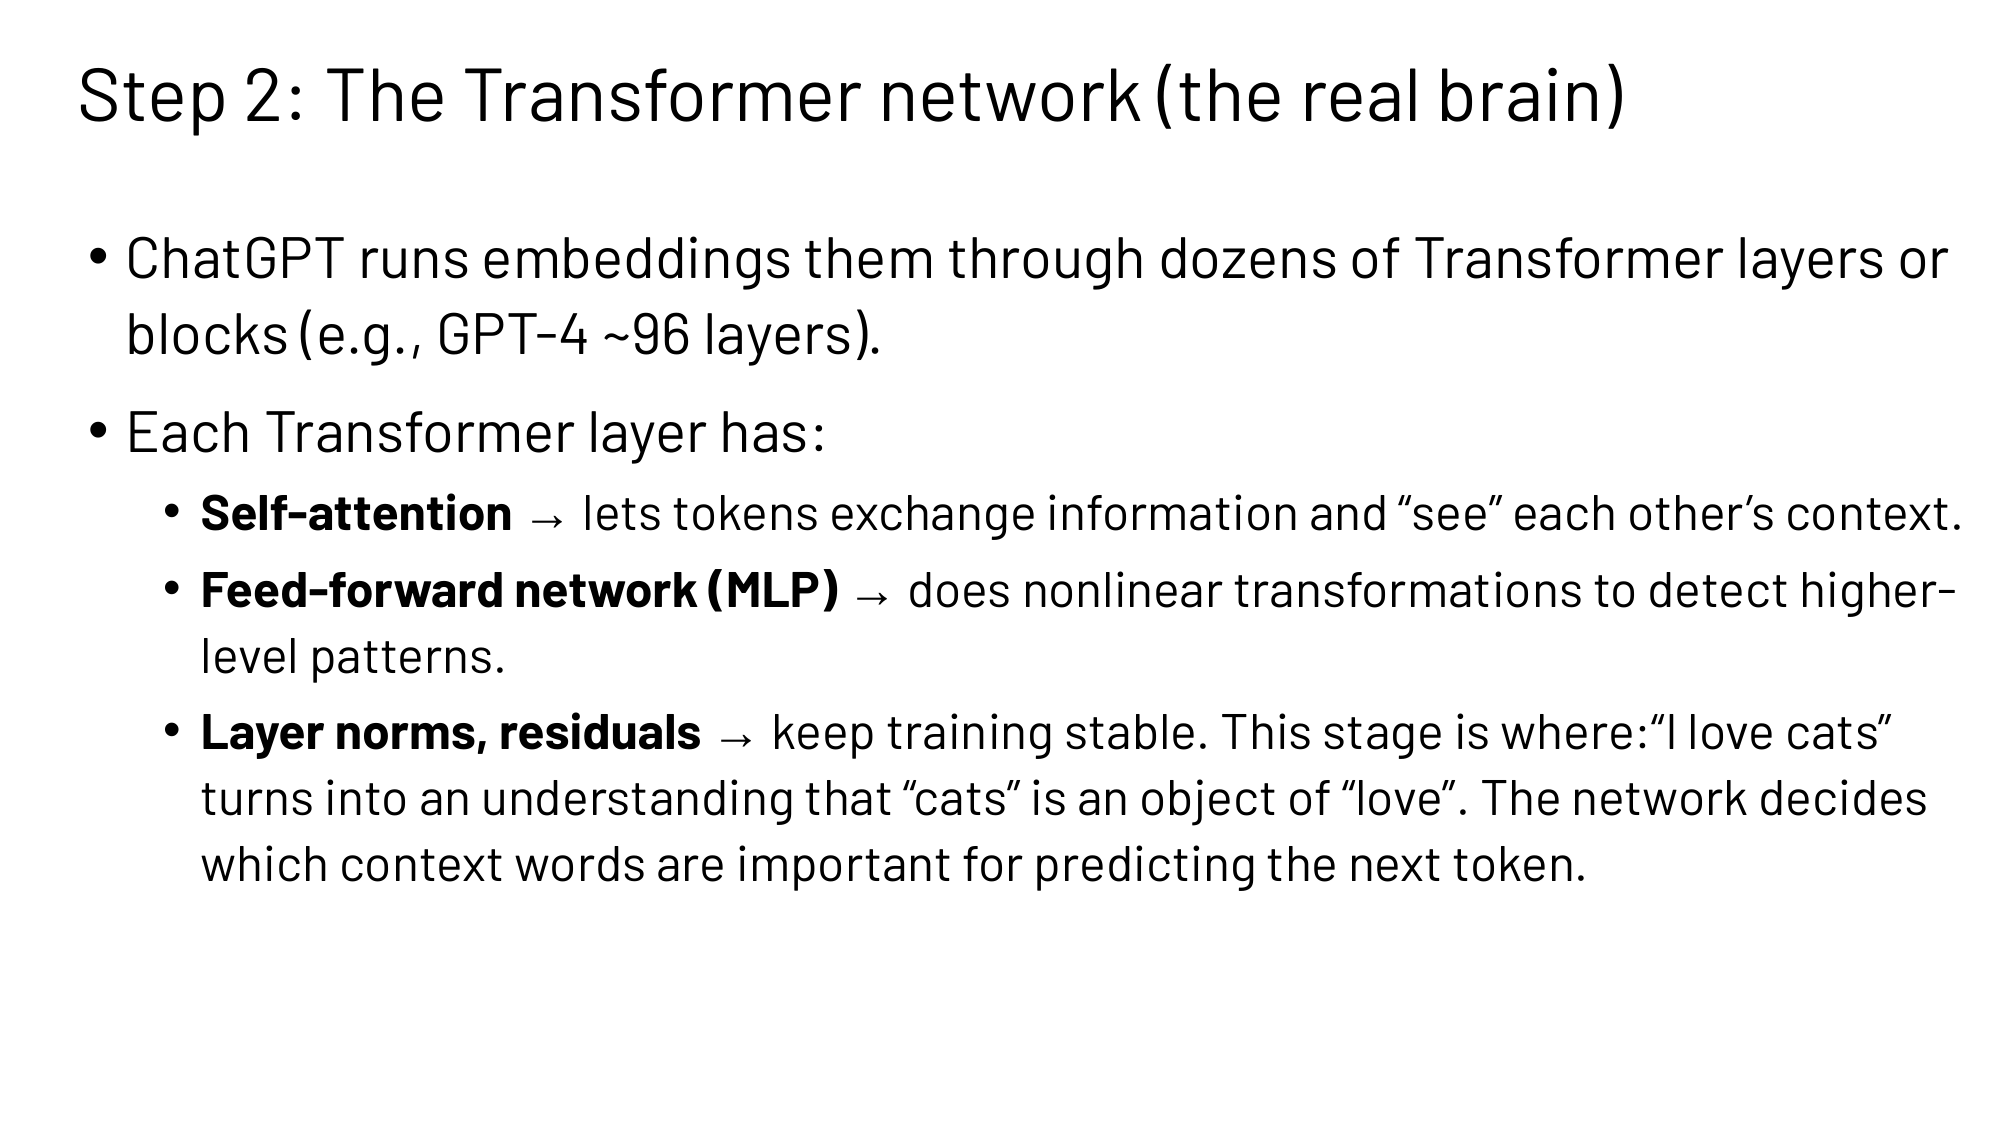

Step 2: The Transformer network (the real brain)
ChatGPT runs embeddings them through dozens of Transformer layers or blocks (e.g., GPT-4 ~96 layers).
Each Transformer layer has:
Self-attention → lets tokens exchange information and “see” each other’s context.
Feed-forward network (MLP) → does nonlinear transformations to detect higher-level patterns.
Layer norms, residuals → keep training stable. This stage is where:“I love cats” turns into an understanding that “cats” is an object of “love”. The network decides which context words are important for predicting the next token.